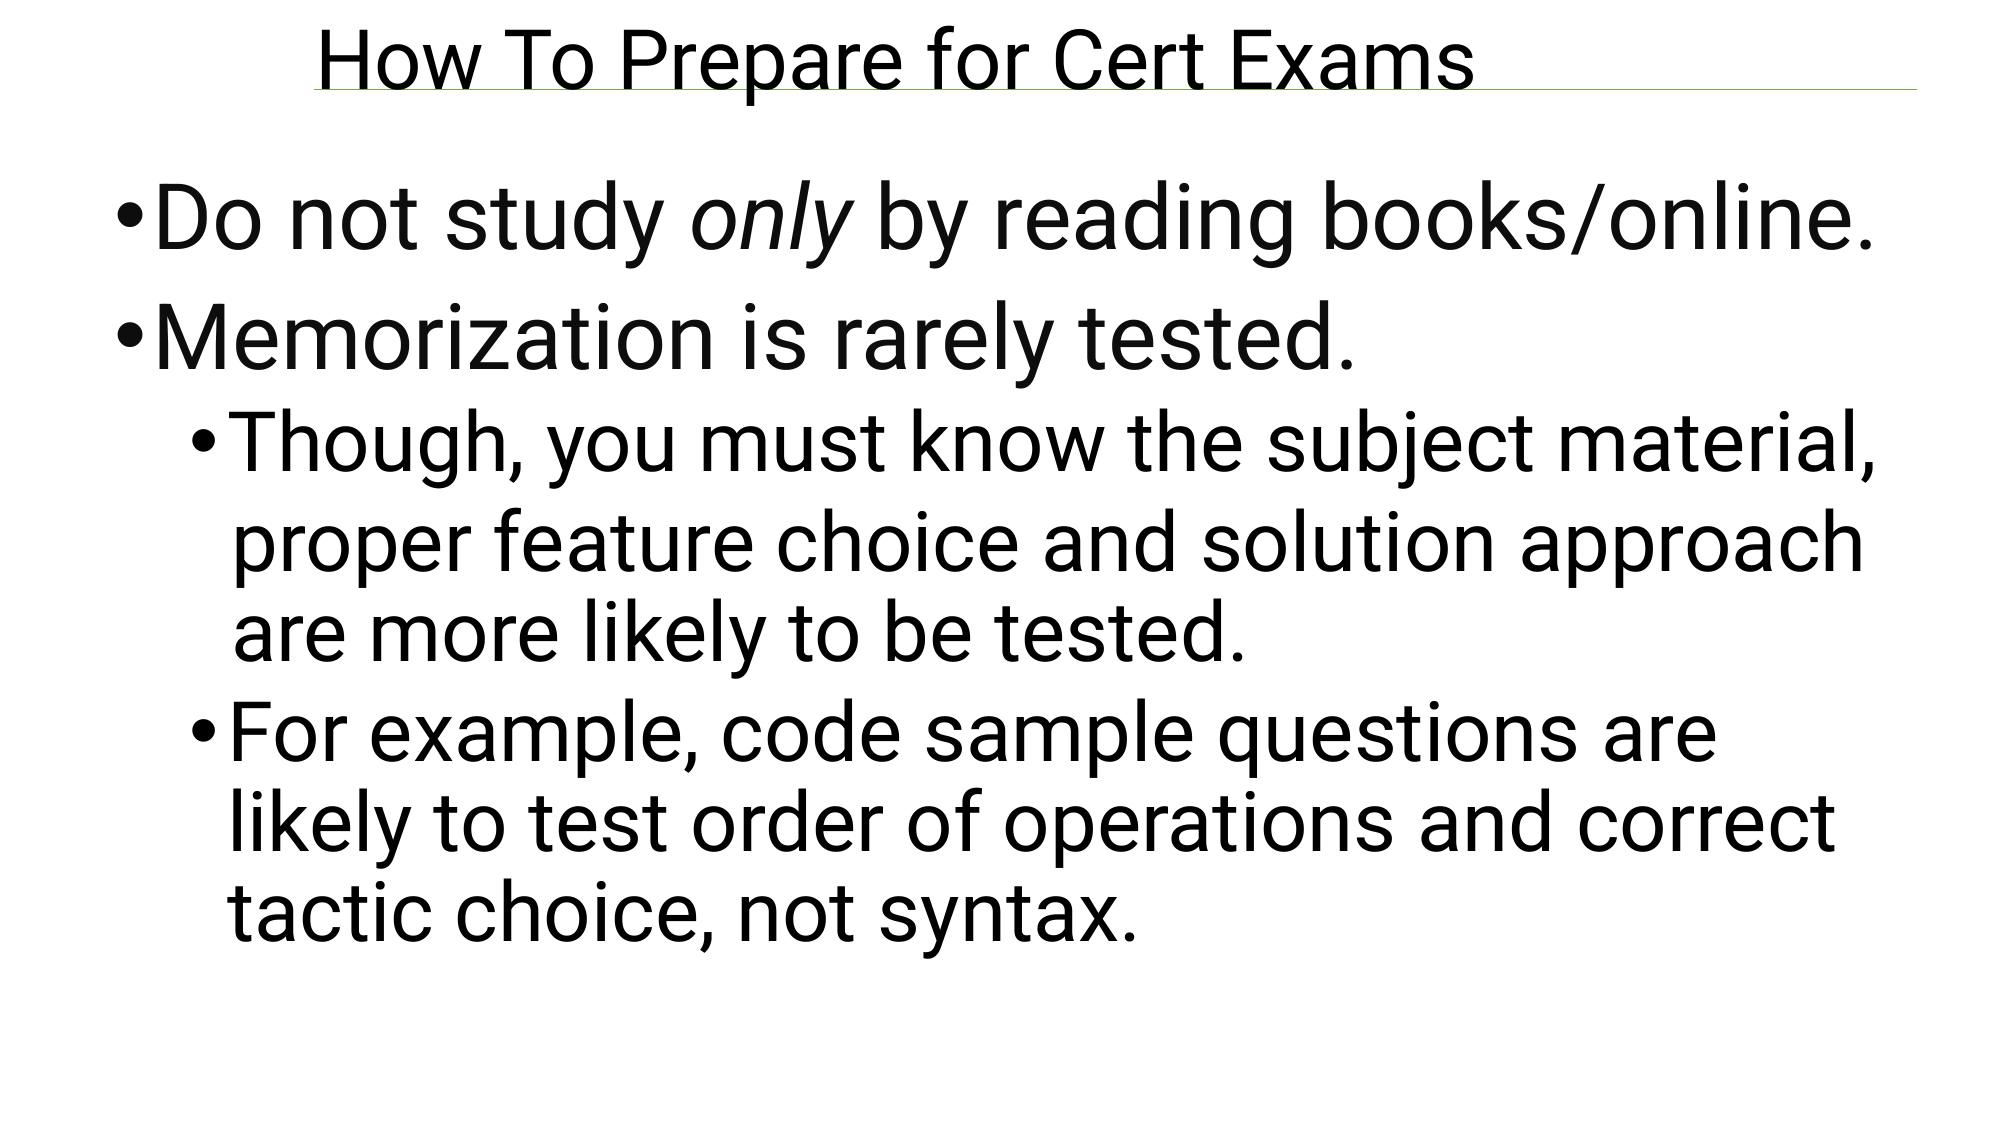

# How To Prepare for Cert Exams
Do not study only by reading books/online.
Memorization is rarely tested.
Though, you must know the subject material,
  proper feature choice and solution approach
  are more likely to be tested.
For example, code sample questions are likely to test order of operations and correct tactic choice, not syntax.